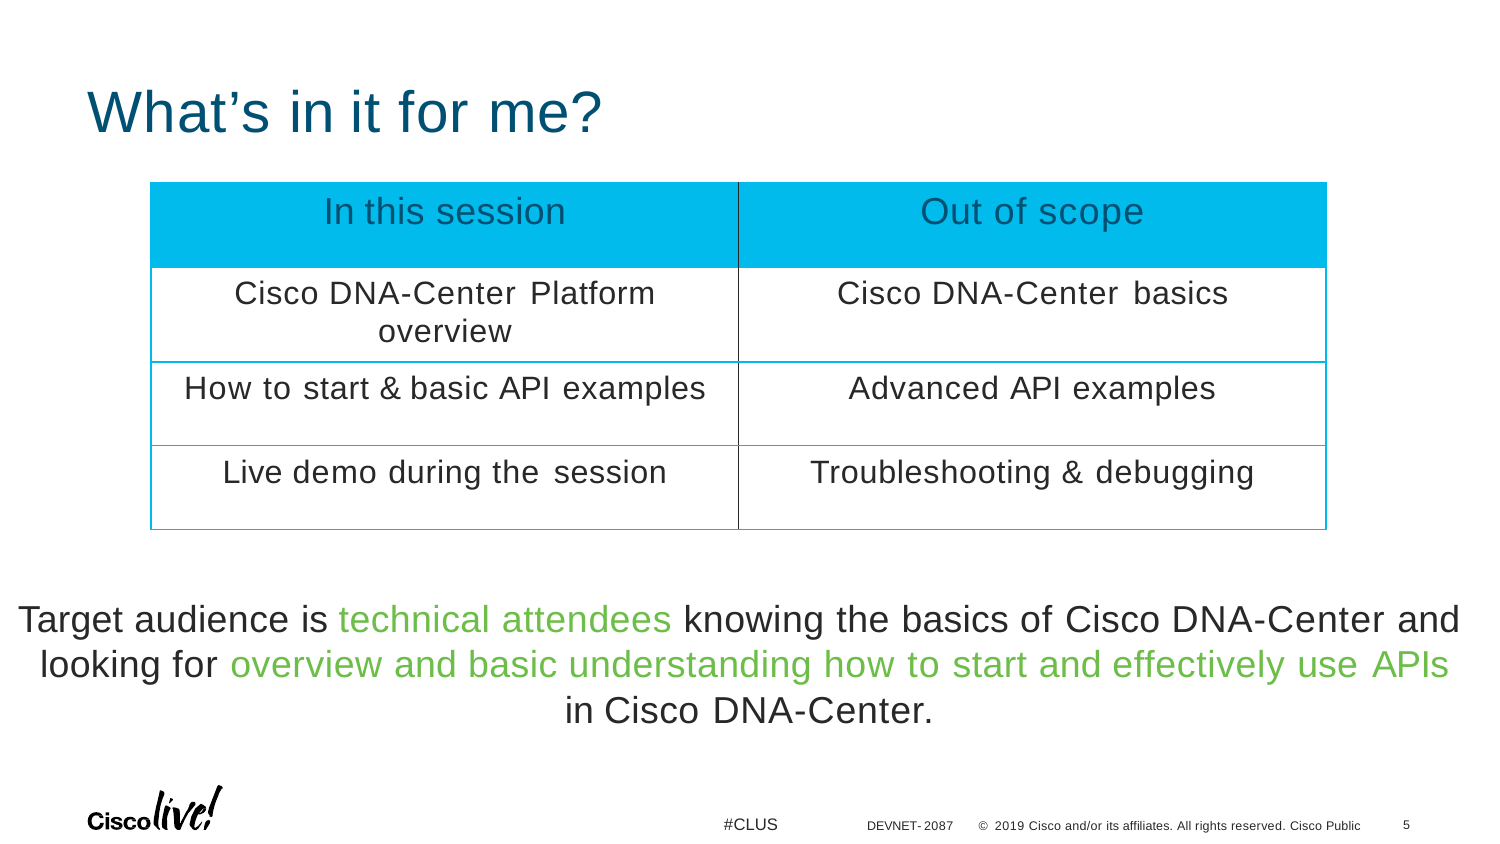

# What’s in it for me?
| In this session | Out of scope |
| --- | --- |
| Cisco DNA-Center Platform overview | Cisco DNA-Center basics |
| How to start & basic API examples | Advanced API examples |
| Live demo during the session | Troubleshooting & debugging |
Target audience is technical attendees knowing the basics of Cisco DNA-Center and  looking for overview and basic understanding how to start and effectively use APIs
in Cisco DNA-Center.
#CLUS
5
DEVNET-2087
© 2019 Cisco and/or its affiliates. All rights reserved. Cisco Public